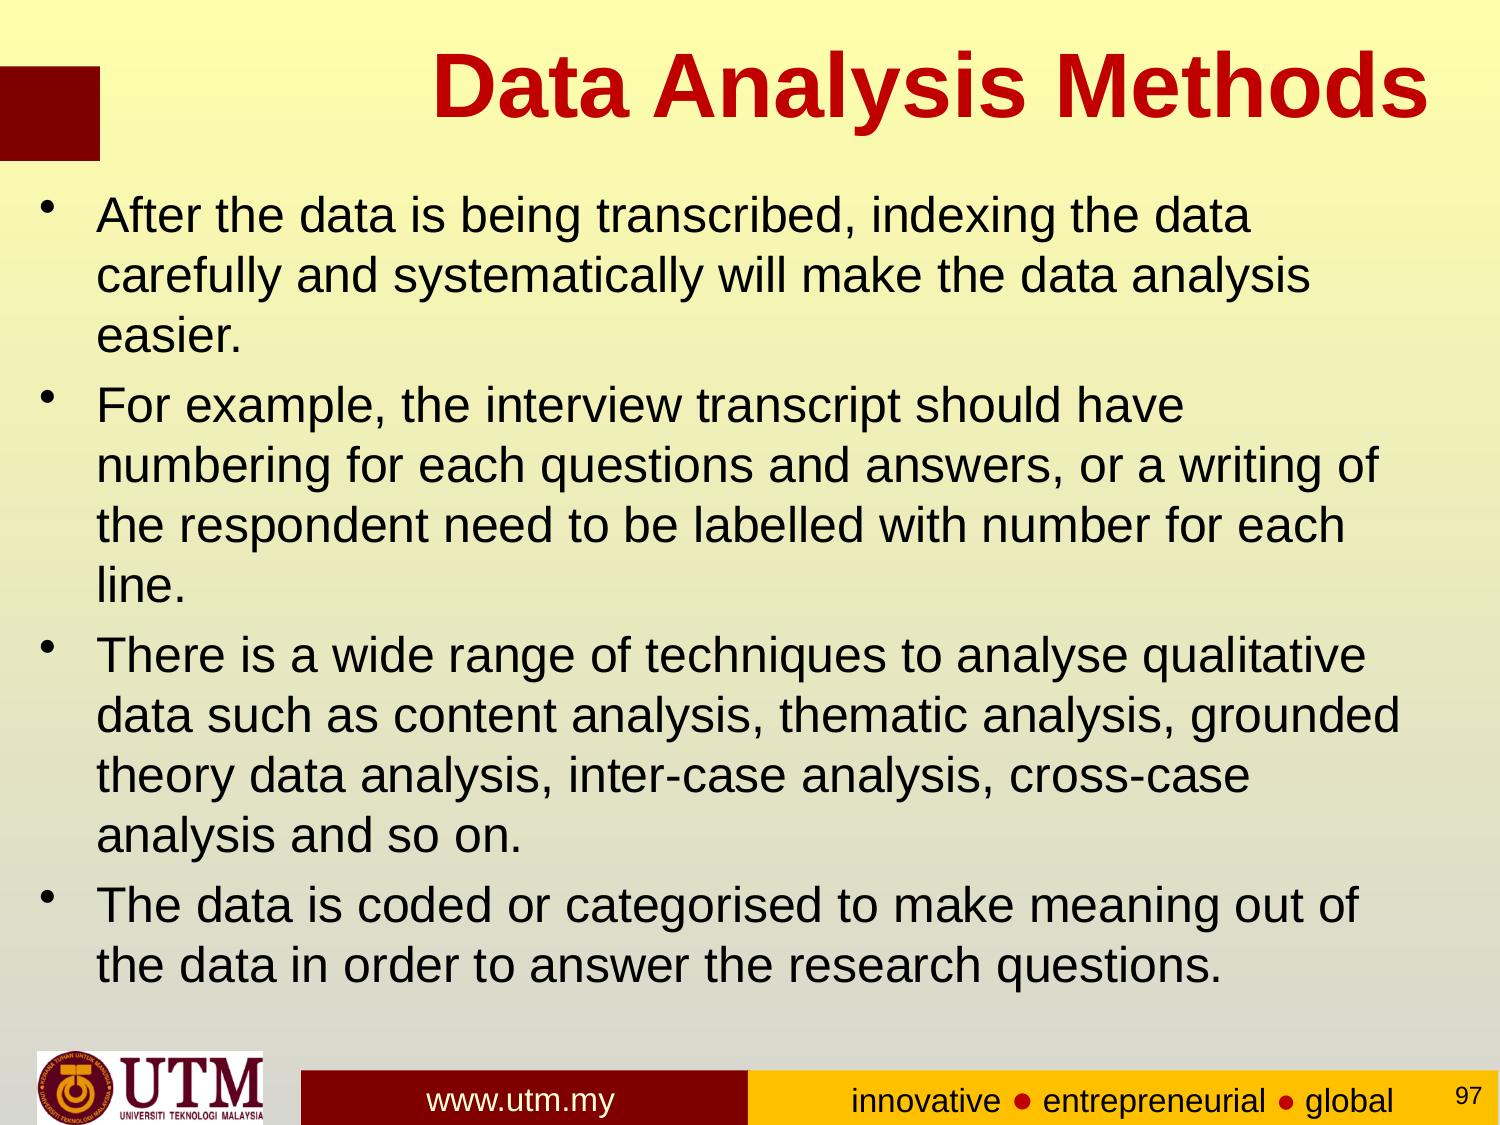

# Data Analysis Methods
After the data is being transcribed, indexing the data carefully and systematically will make the data analysis easier.
For example, the interview transcript should have numbering for each questions and answers, or a writing of the respondent need to be labelled with number for each line.
There is a wide range of techniques to analyse qualitative data such as content analysis, thematic analysis, grounded theory data analysis, inter-case analysis, cross-case analysis and so on.
The data is coded or categorised to make meaning out of the data in order to answer the research questions.